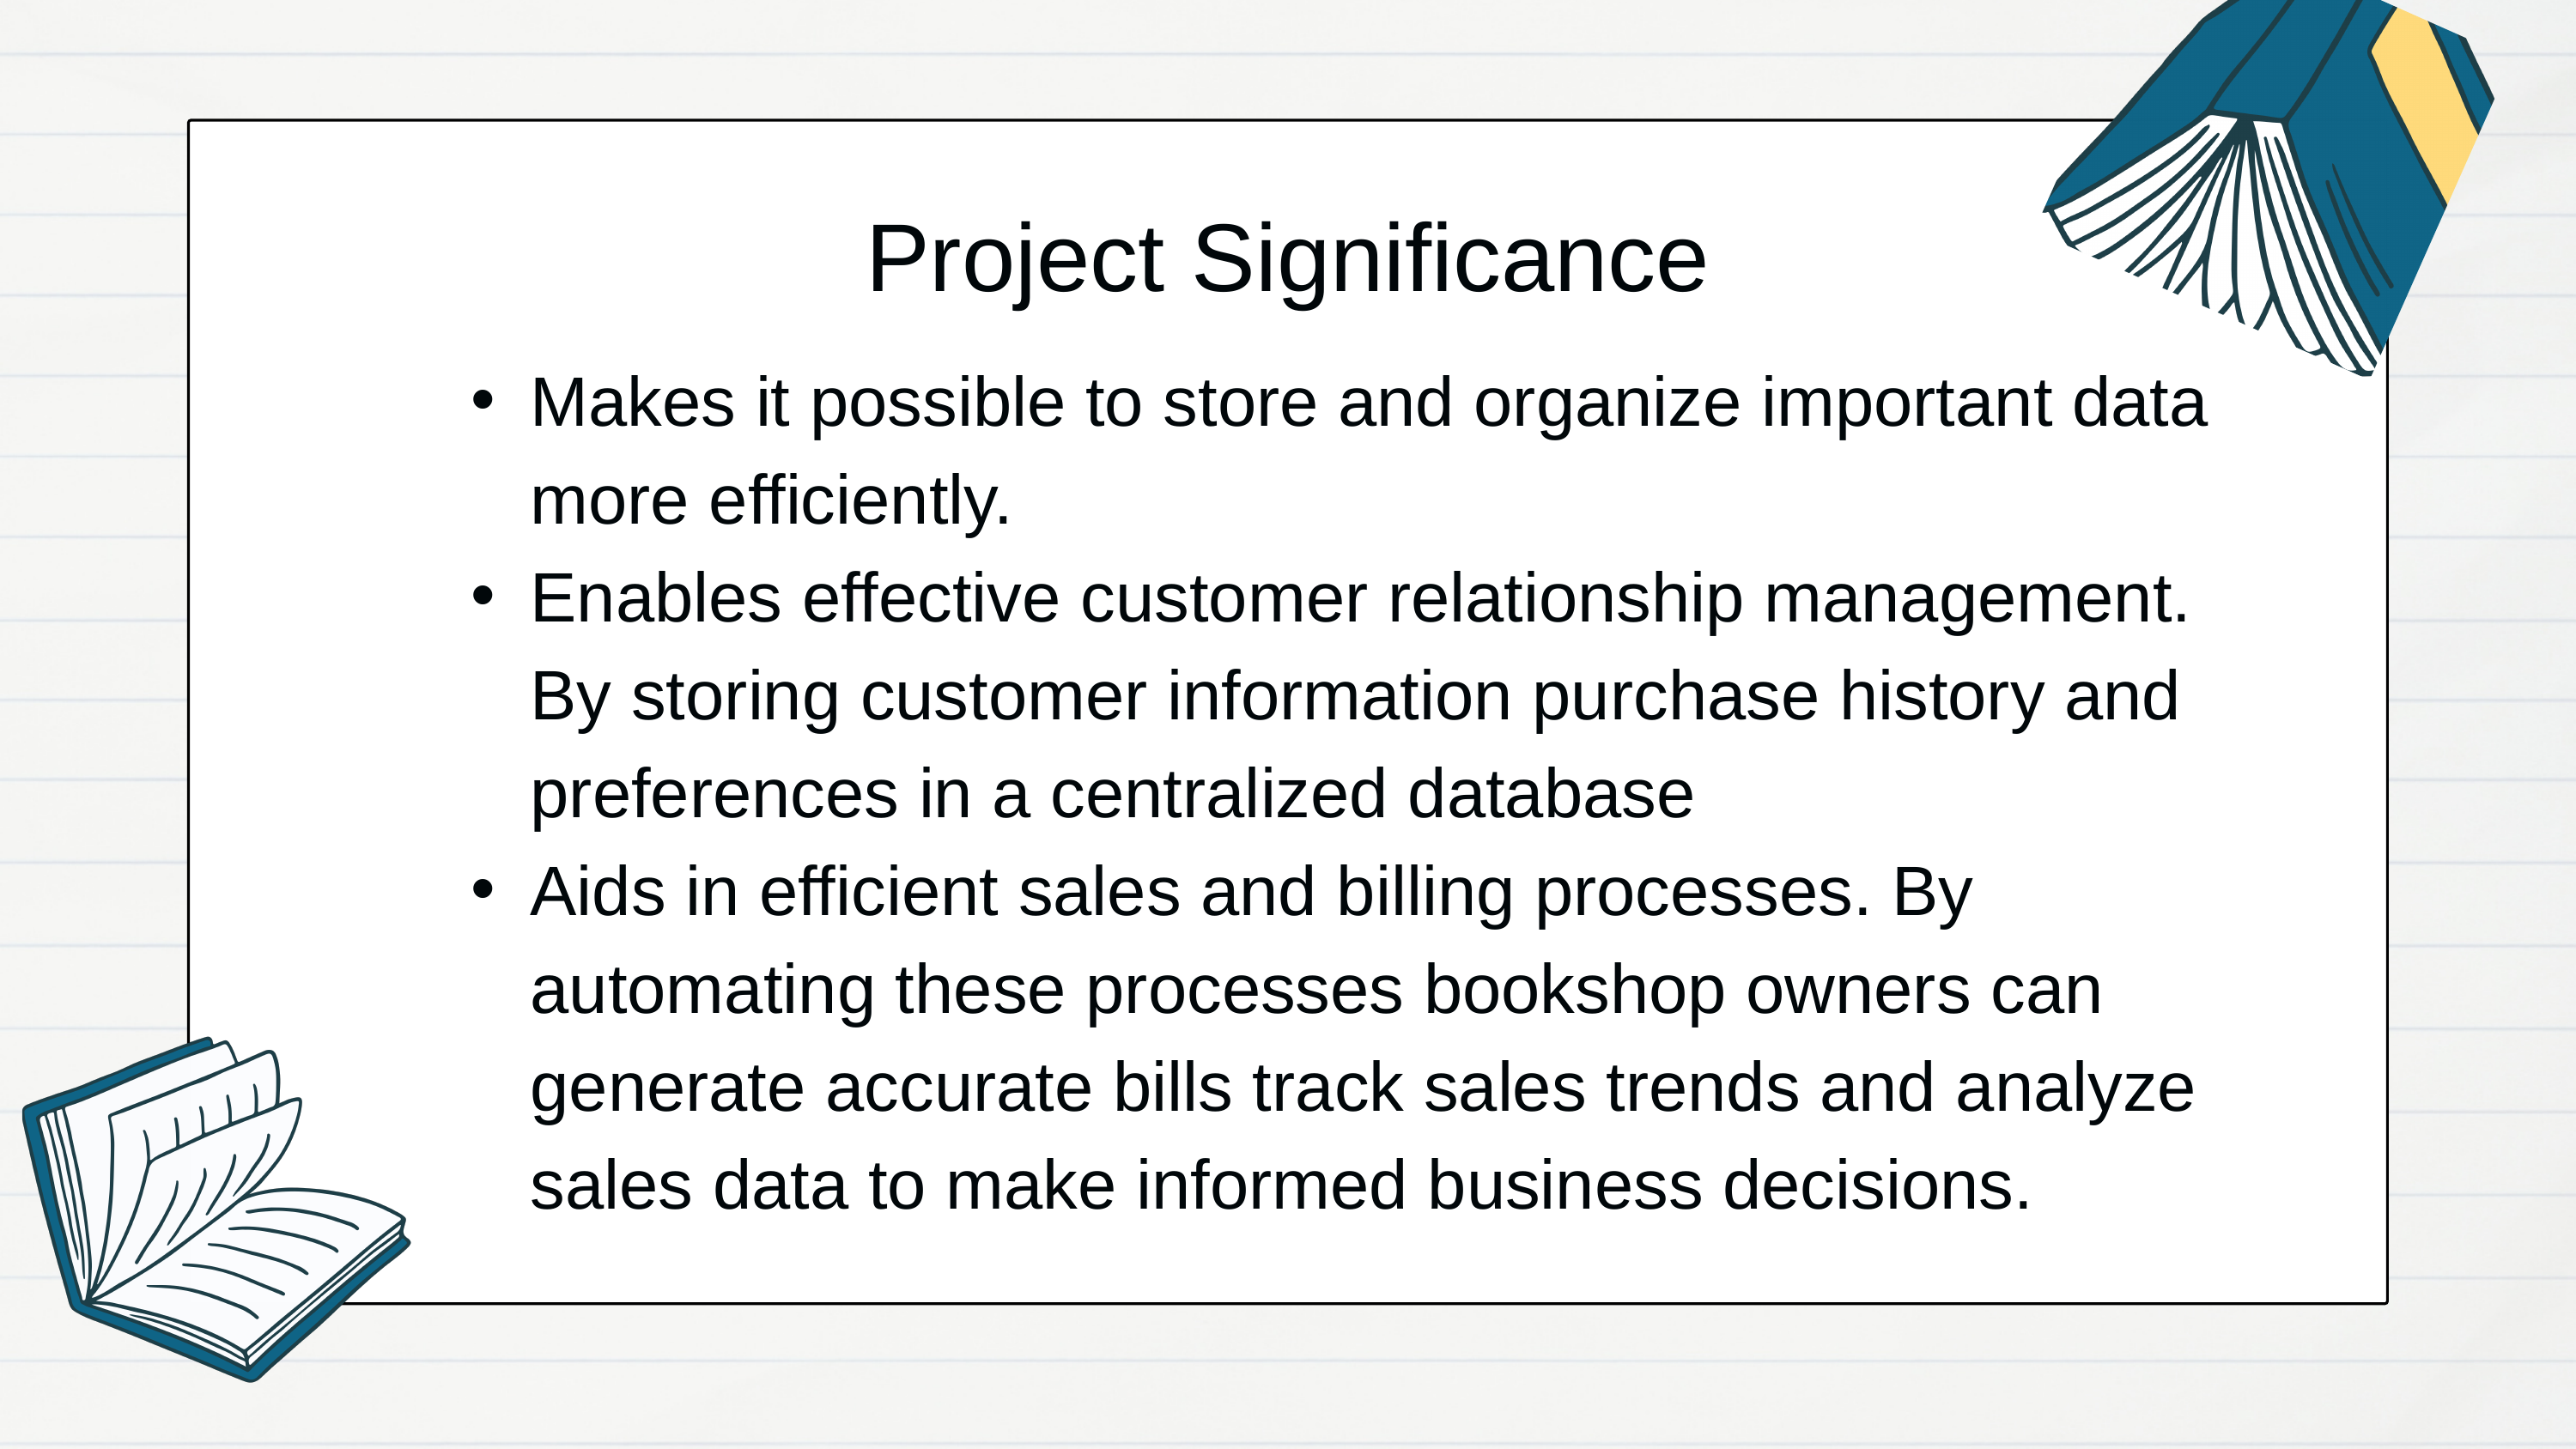

Project Significance
Makes it possible to store and organize important data more efficiently.
Enables effective customer relationship management. By storing customer information purchase history and preferences in a centralized database
Aids in efficient sales and billing processes. By automating these processes bookshop owners can generate accurate bills track sales trends and analyze sales data to make informed business decisions.